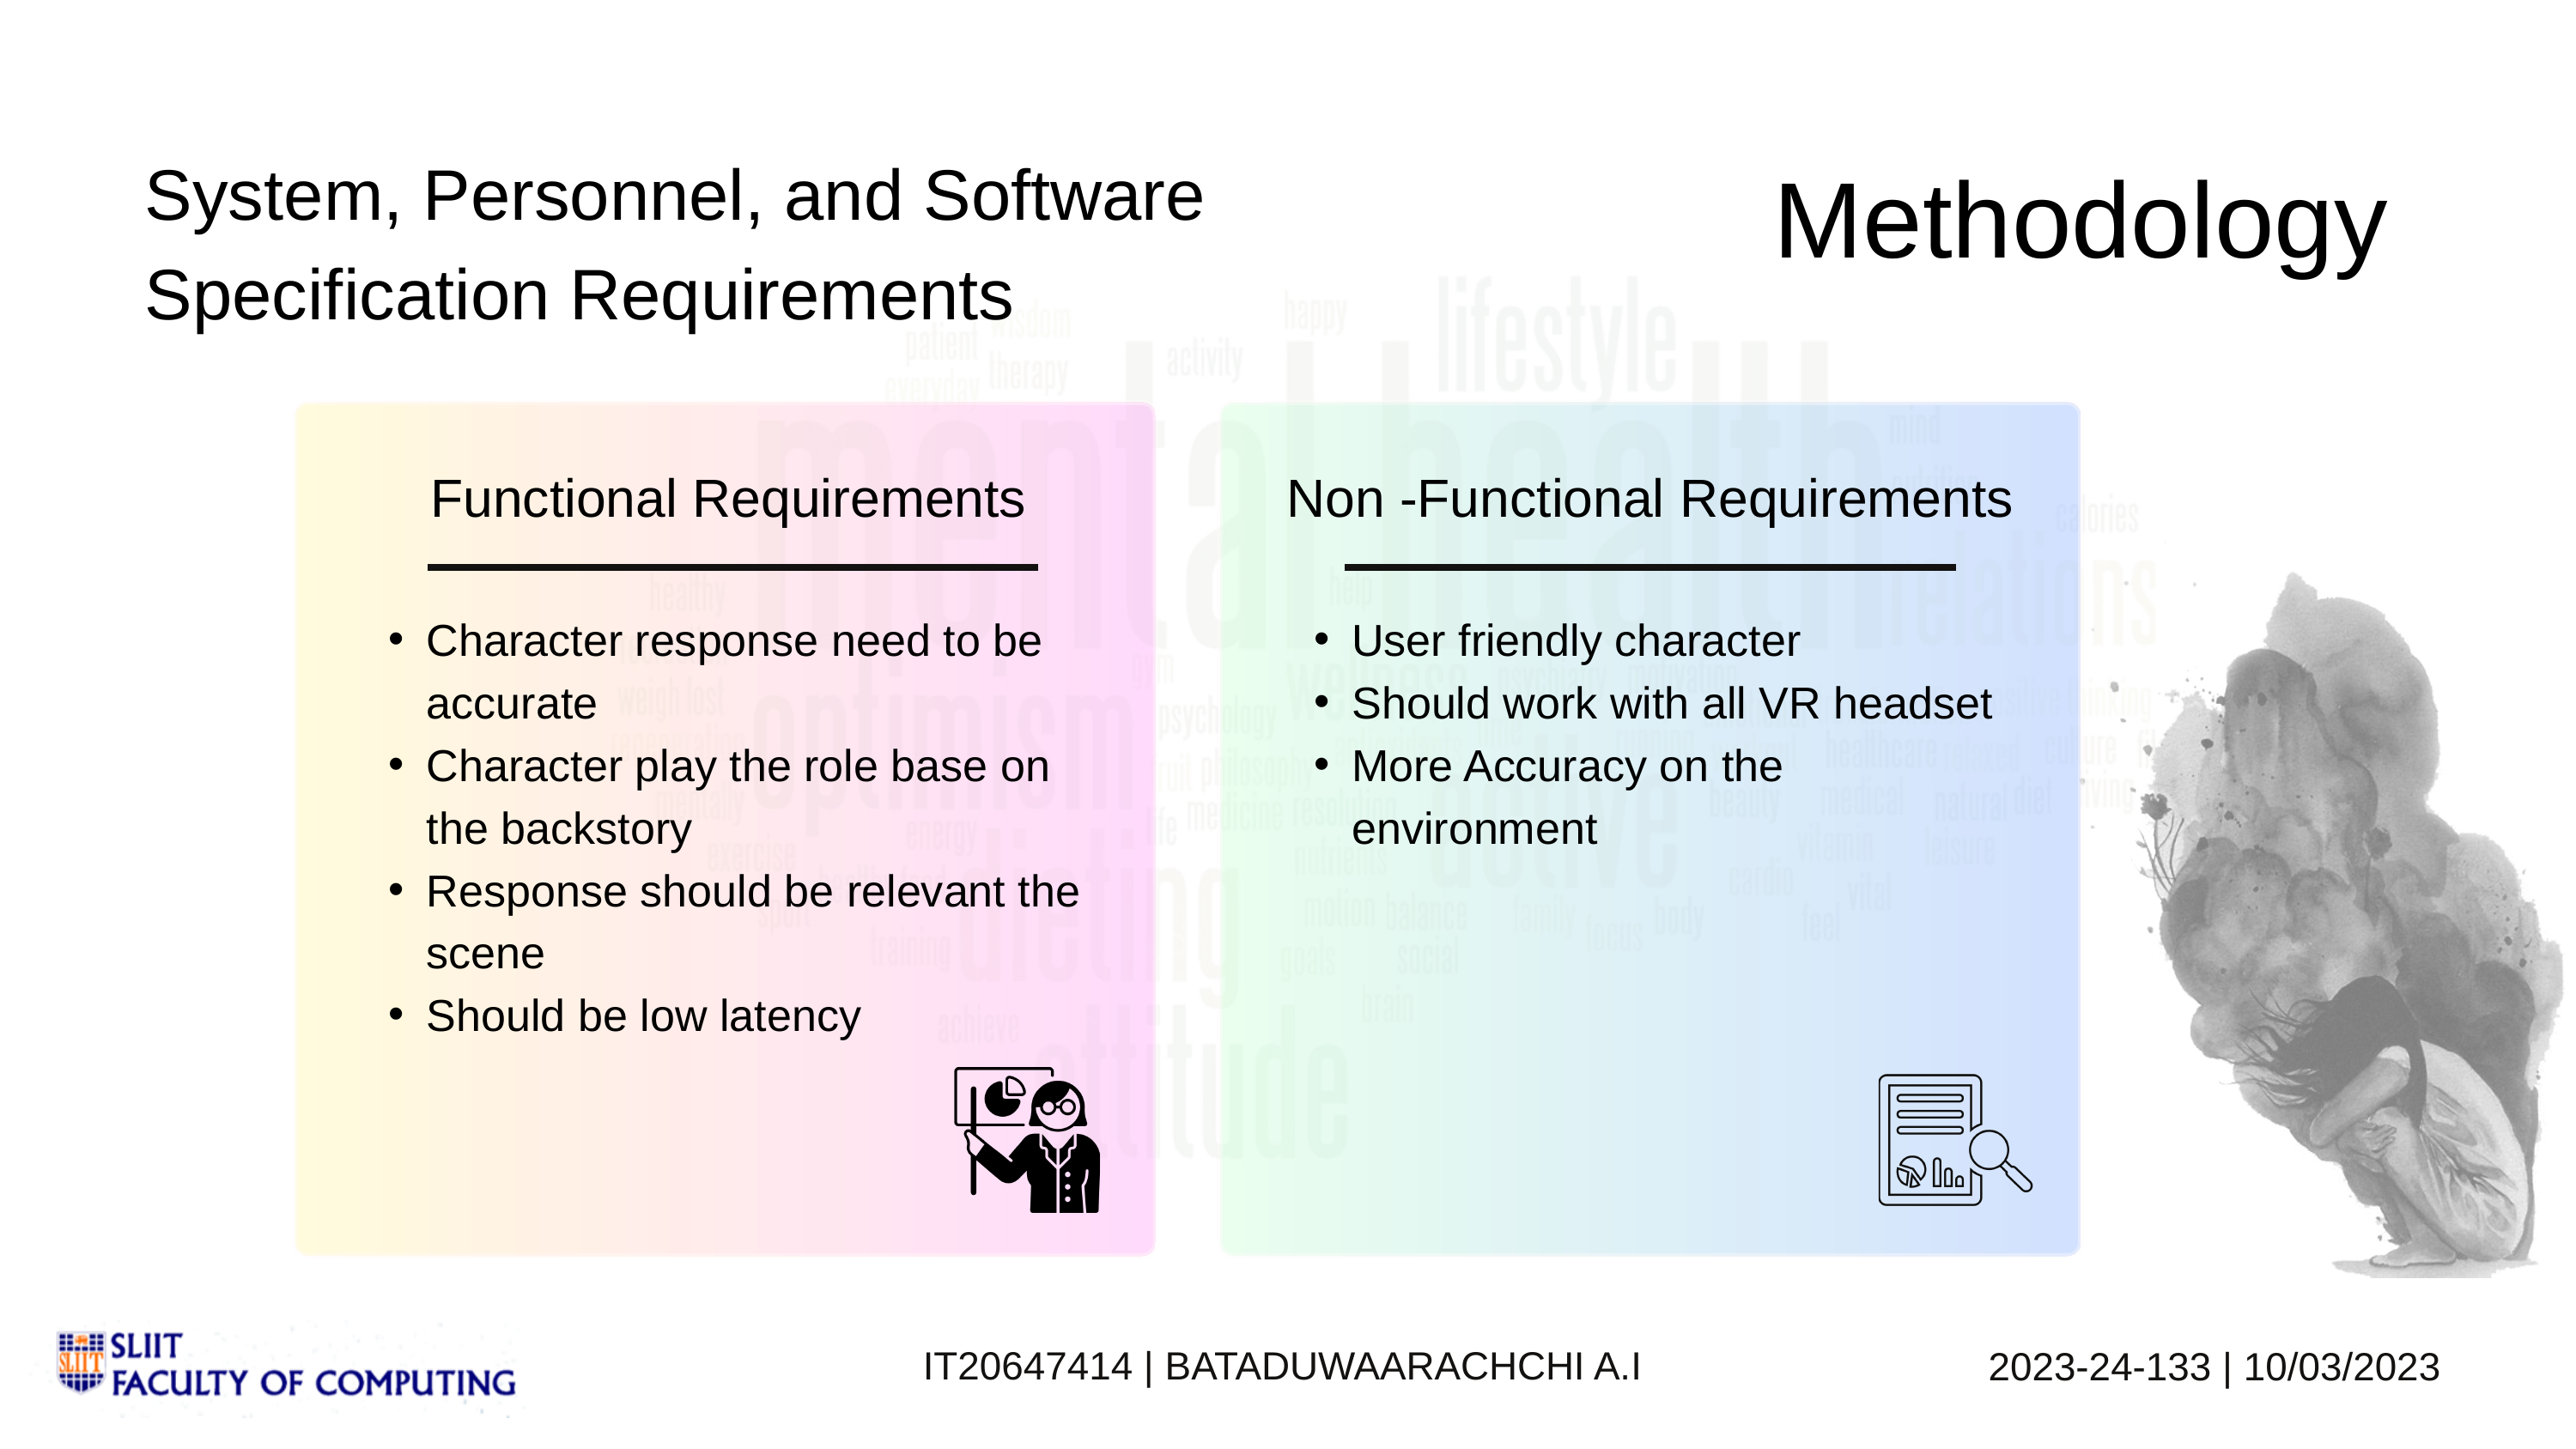

Methodology
System, Personnel, and Software
Specification Requirements

Functional Requirements
Non -Functional Requirements

Character response need to be accurate
Character play the role base on the backstory
Response should be relevant the scene
Should be low latency

User friendly character
Should work with all VR headset
More Accuracy on the environment

IT20647414 | BATADUWAARACHCHI A.I
2023-24-133 | 10/03/2023